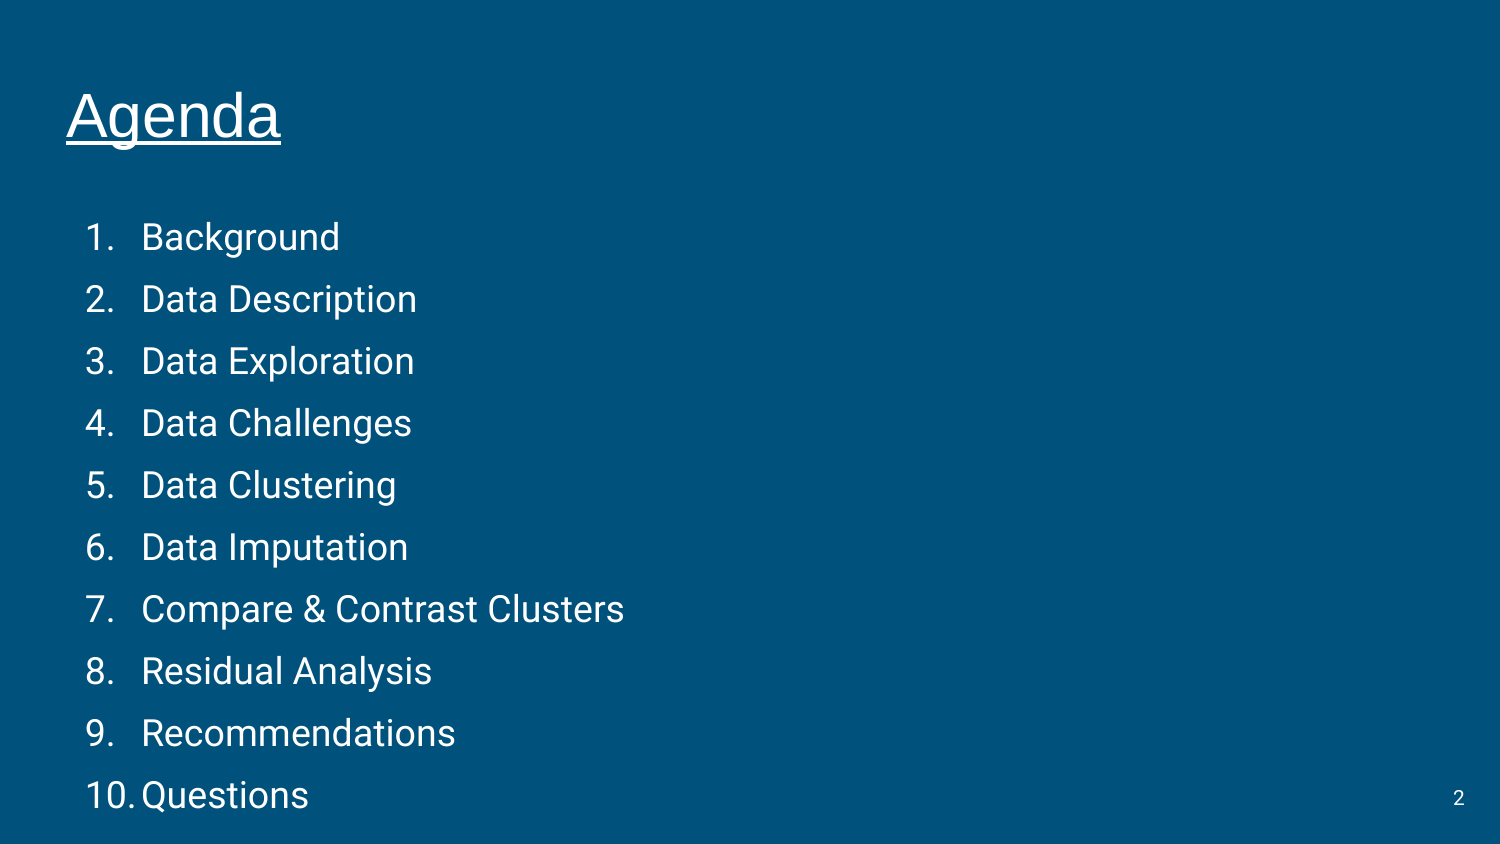

Agenda
Background
Data Description
Data Exploration
Data Challenges
Data Clustering
Data Imputation
Compare & Contrast Clusters
Residual Analysis
Recommendations
Questions
2